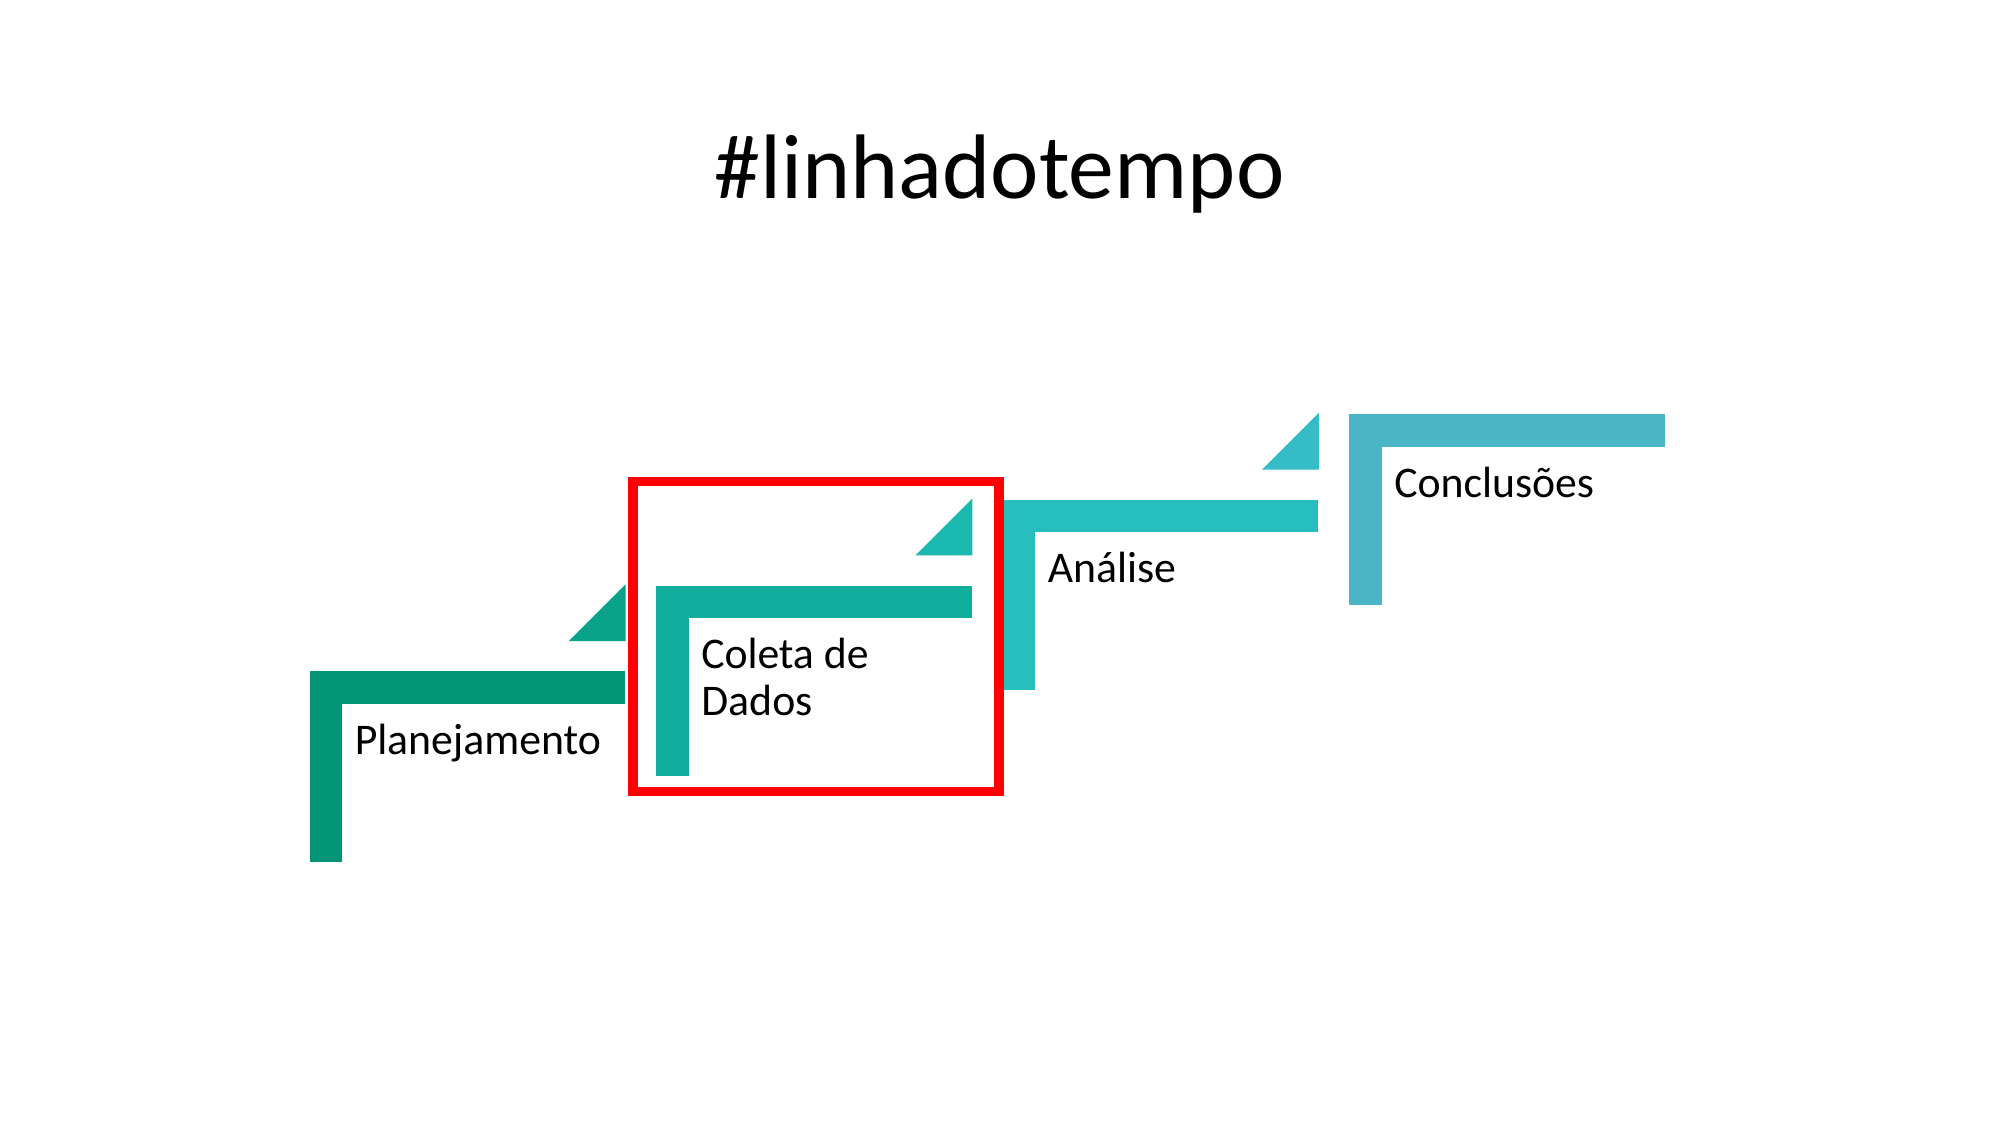

# #linhadotempo
Planejamento
Coleta de Dados
Análise
Conclusões